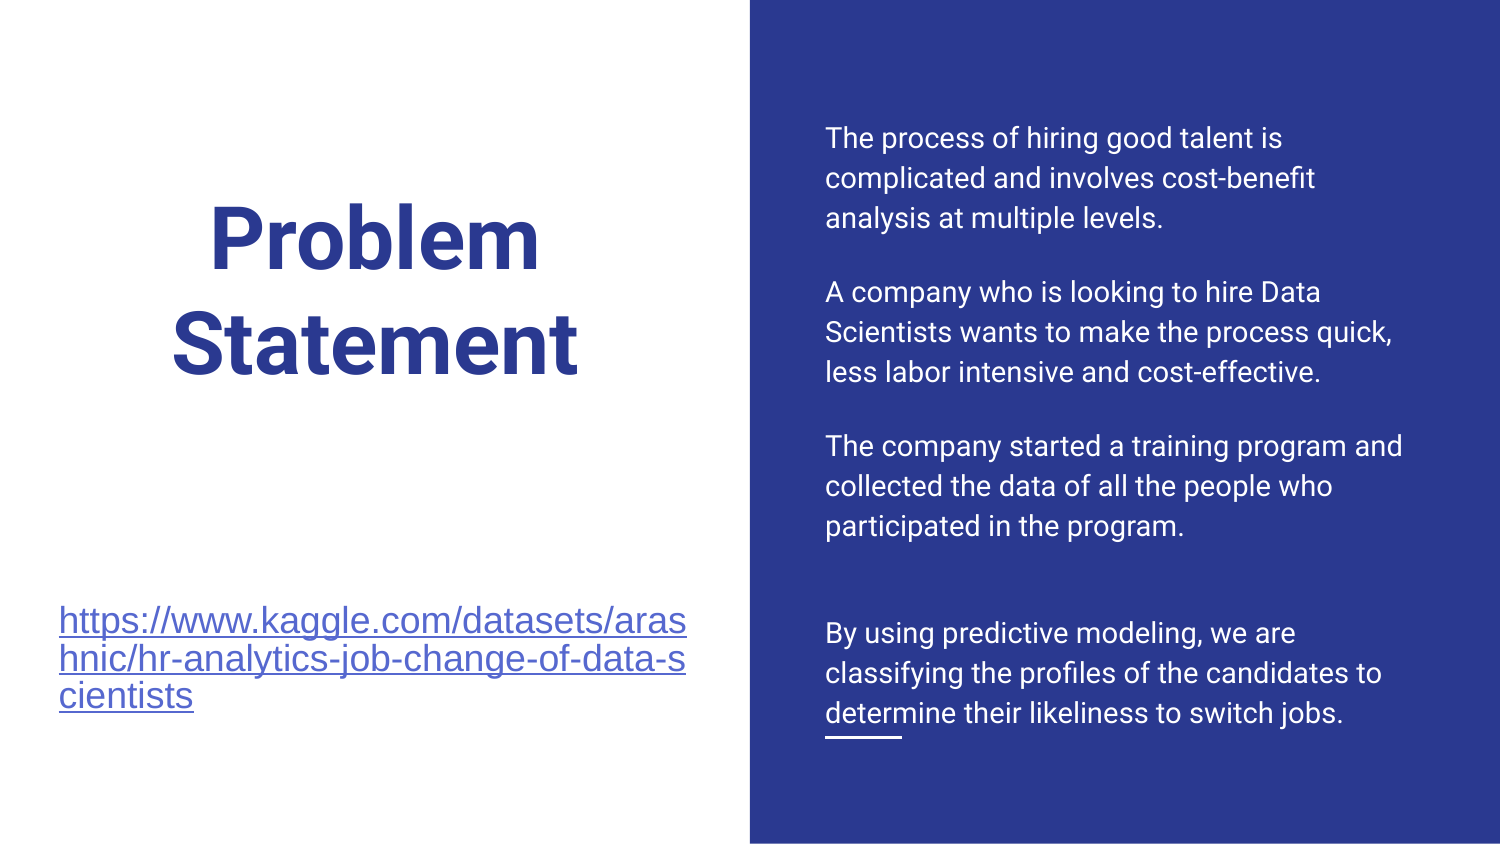

The process of hiring good talent is complicated and involves cost-benefit analysis at multiple levels.
A company who is looking to hire Data Scientists wants to make the process quick, less labor intensive and cost-effective.
The company started a training program and collected the data of all the people who participated in the program.
By using predictive modeling, we are classifying the profiles of the candidates to determine their likeliness to switch jobs.
# Problem Statement
https://www.kaggle.com/datasets/arashnic/hr-analytics-job-change-of-data-scientists